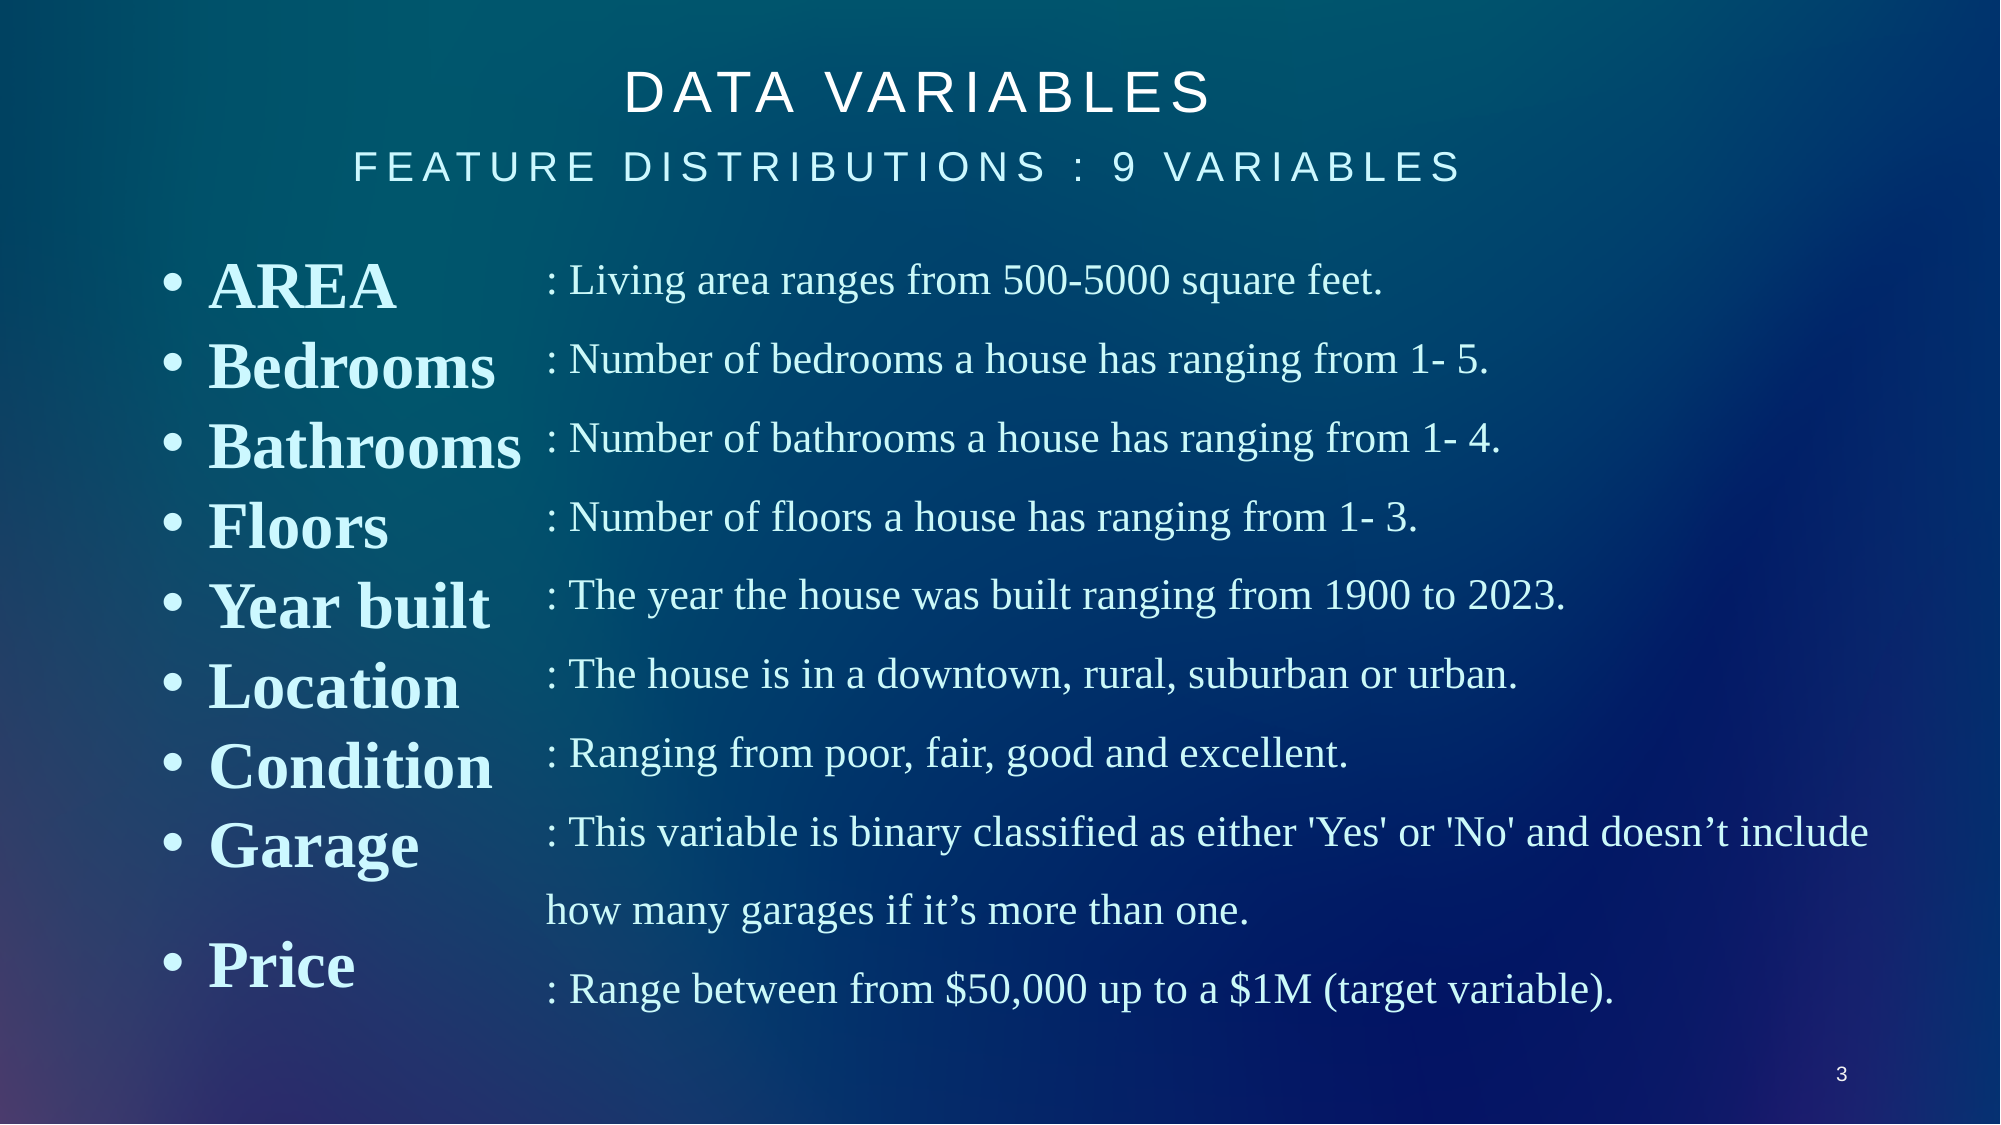

Data Variables
# FEATURE DISTRIBUTIONS : 9 VARIABLES

: Living area ranges from 500-5000 square feet.
: Number of bedrooms a house has ranging from 1- 5.
: Number of bathrooms a house has ranging from 1- 4.
: Number of floors a house has ranging from 1- 3.
: The year the house was built ranging from 1900 to 2023.
: The house is in a downtown, rural, suburban or urban.
: Ranging from poor, fair, good and excellent.
: This variable is binary classified as either 'Yes' or 'No' and doesn’t include how many garages if it’s more than one.
: Range between from $50,000 up to a $1M (target variable).

AREA
Bedrooms
Bathrooms
Floors
Year built
Location
Condition
Garage
Price

3